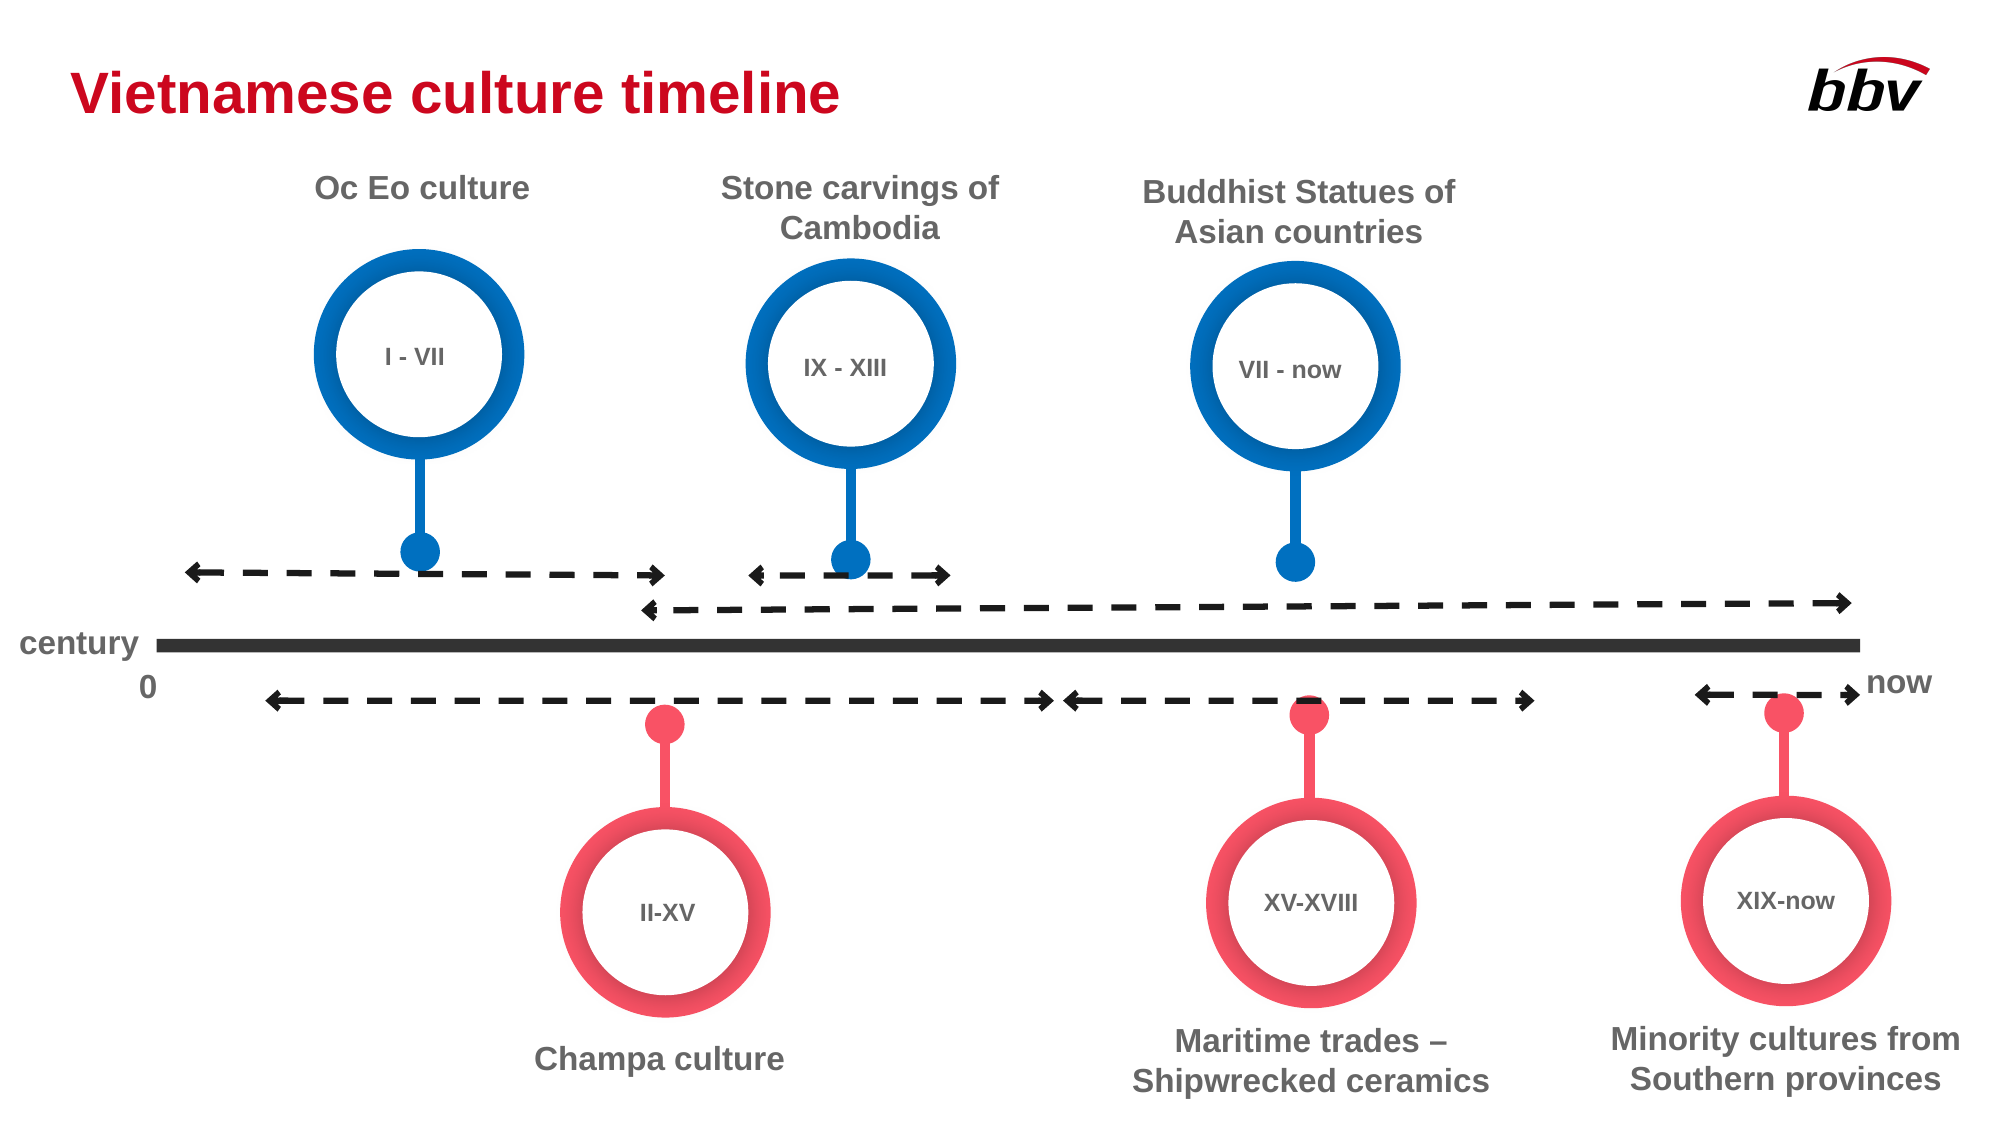

# Vietnamese culture timeline
Stone carvings of Cambodia

IX - XIII

Oc Eo culture
Buddhist Statues of Asian countries

VII - now

I - VII

century

now
0

XIX-now
Minority cultures from Southern provinces

XV-XVIII
Maritime trades – Shipwrecked ceramics

II-XV
Champa culture